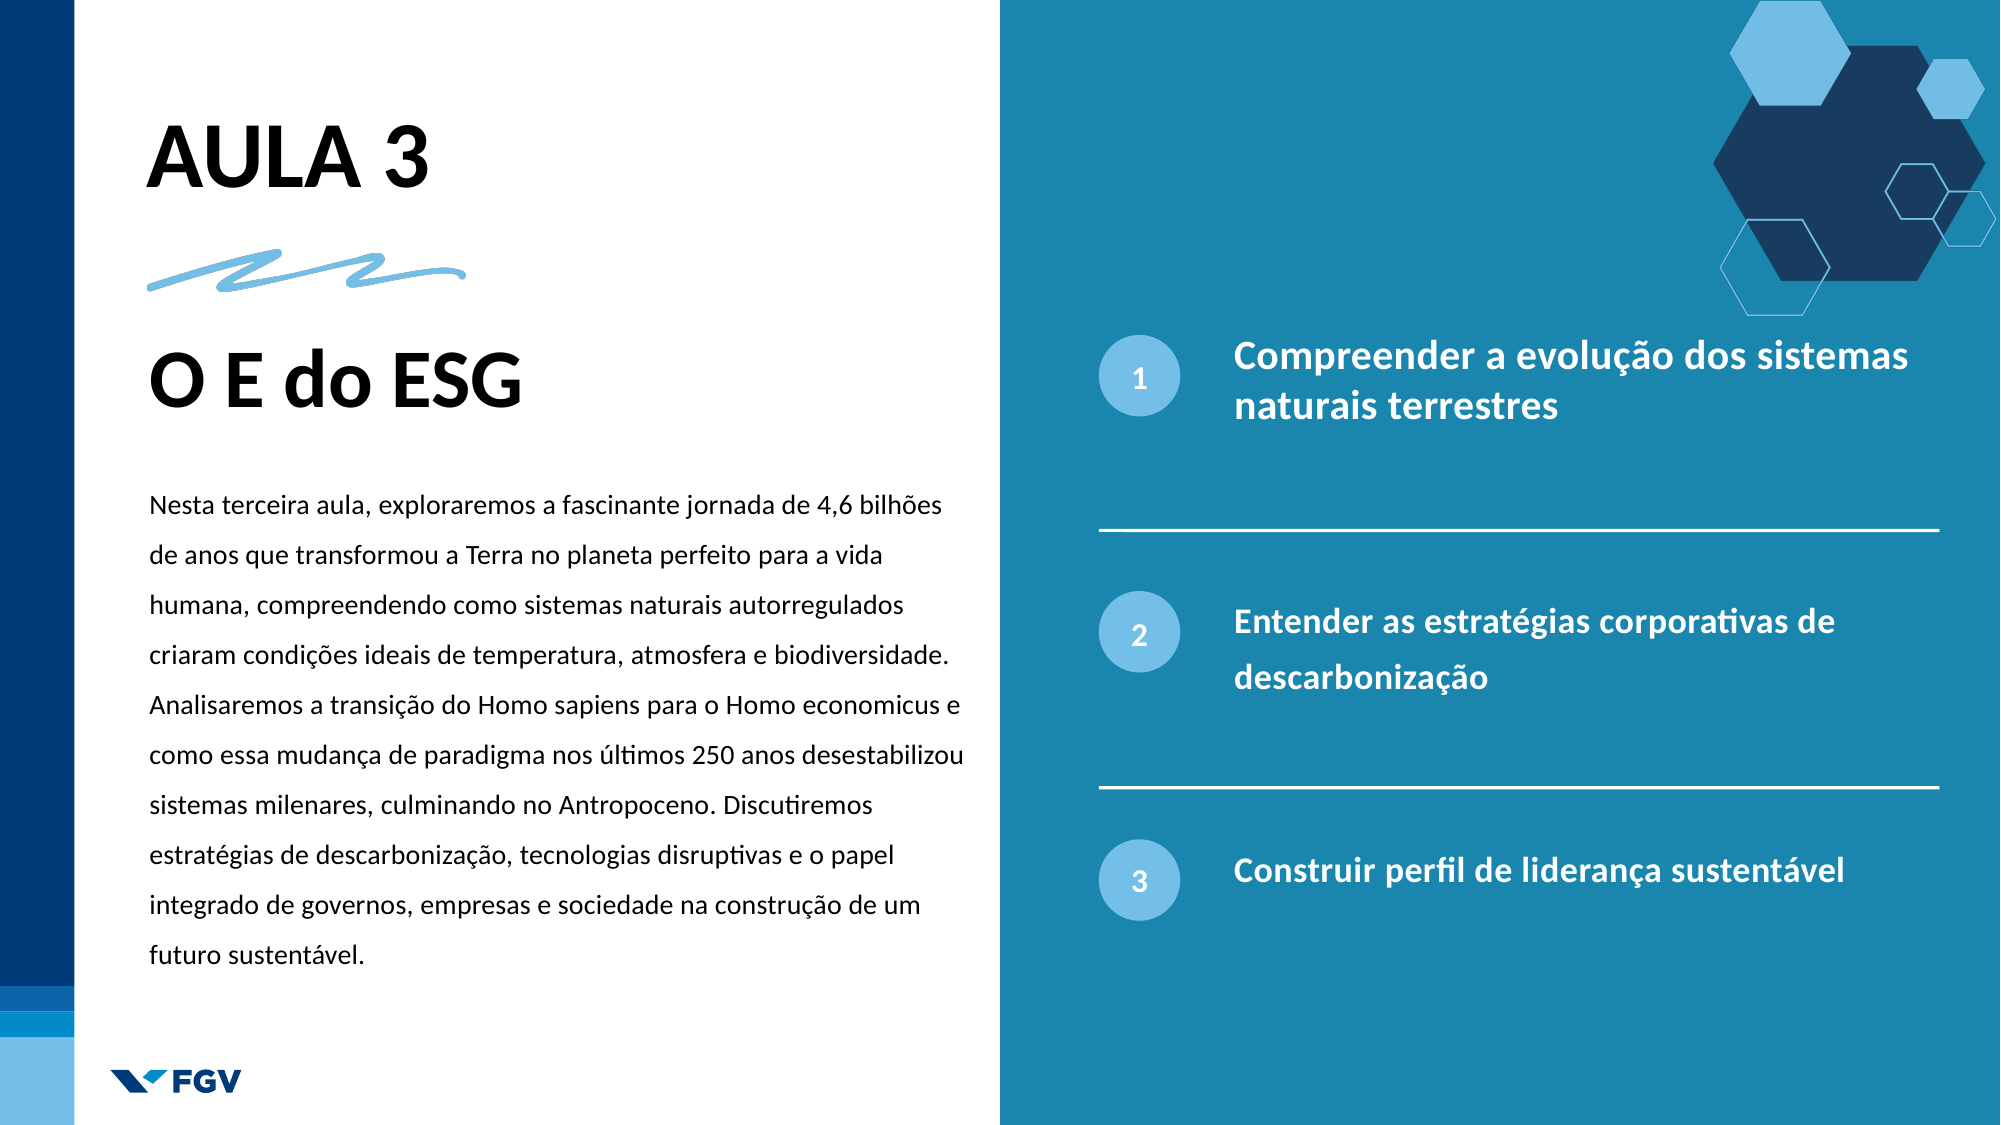

AULA 3

1
O E do ESG
Compreender a evolução dos sistemas naturais terrestres

Nesta terceira aula, exploraremos a fascinante jornada de 4,6 bilhões de anos que transformou a Terra no planeta perfeito para a vida humana, compreendendo como sistemas naturais autorregulados criaram condições ideais de temperatura, atmosfera e biodiversidade. Analisaremos a transição do Homo sapiens para o Homo economicus e como essa mudança de paradigma nos últimos 250 anos desestabilizou sistemas milenares, culminando no Antropoceno. Discutiremos estratégias de descarbonização, tecnologias disruptivas e o papel integrado de governos, empresas e sociedade na construção de um futuro sustentável.

2
Entender as estratégias corporativas de descarbonização

3
Construir perfil de liderança sustentável